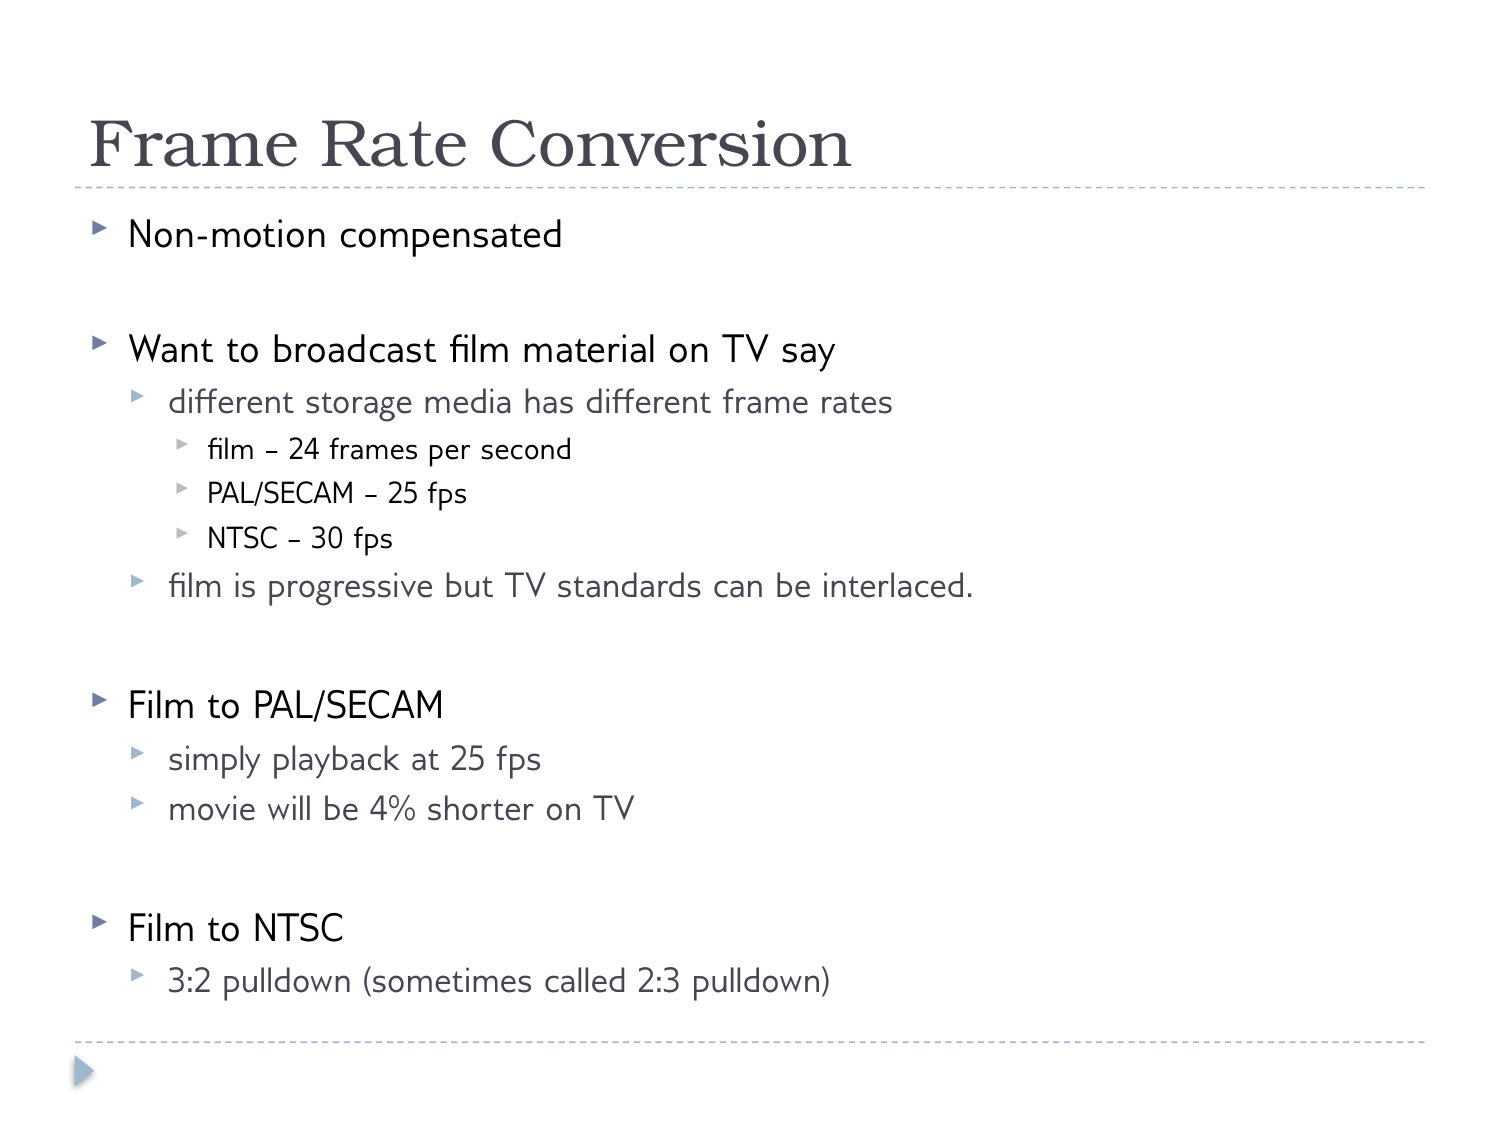

# Frame Rate Conversion
Non-motion compensated

Want to broadcast film material on TV say
different storage media has different frame rates
film – 24 frames per second
PAL/SECAM – 25 fps
NTSC – 30 fps
film is progressive but TV standards can be interlaced.

Film to PAL/SECAM
simply playback at 25 fps
movie will be 4% shorter on TV

Film to NTSC
3:2 pulldown (sometimes called 2:3 pulldown)